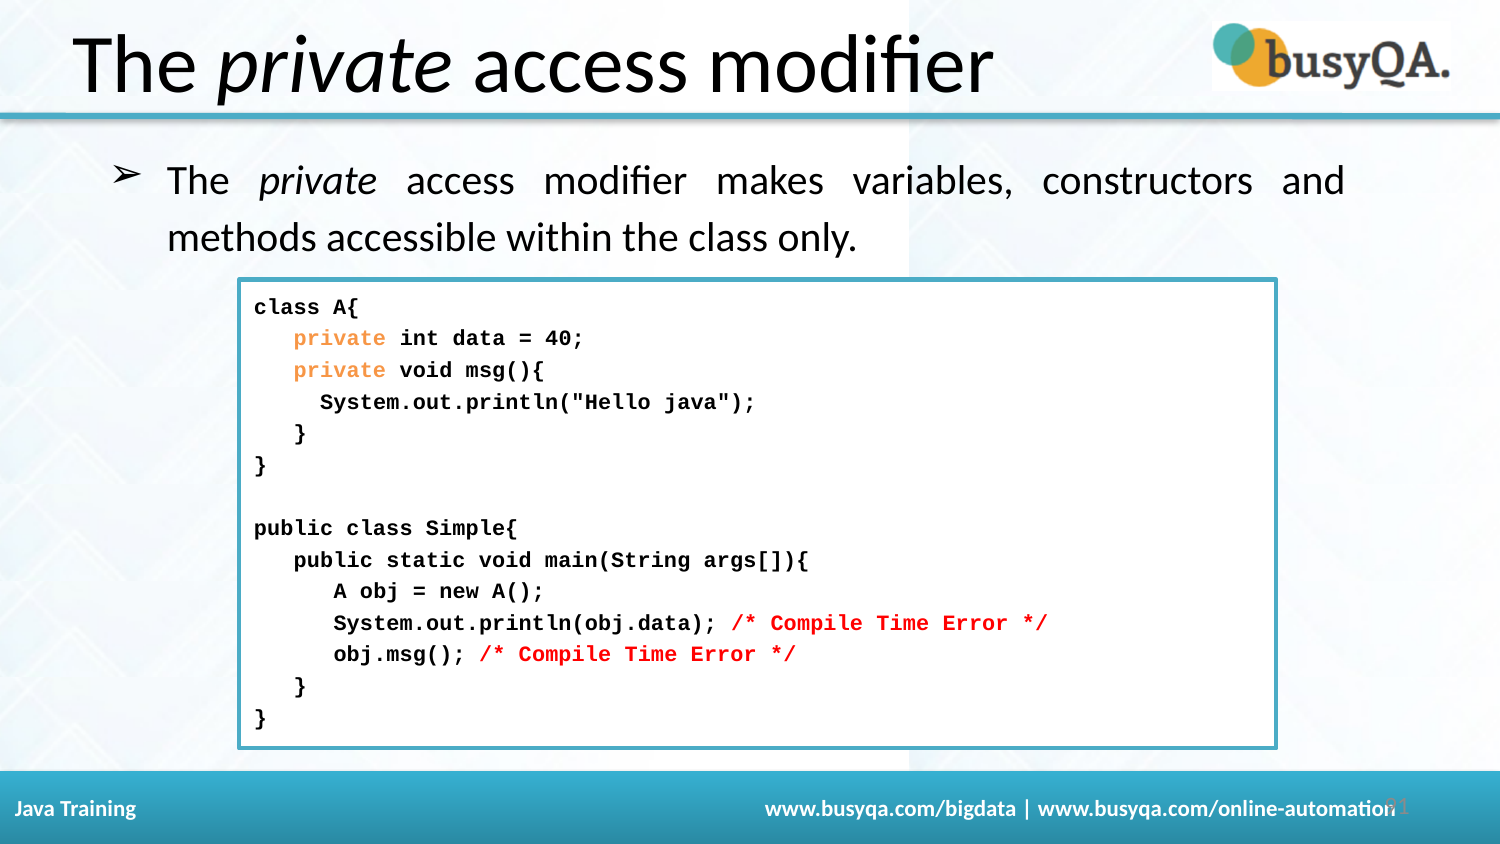

The private access modifier
The private access modifier makes variables, constructors and methods accessible within the class only.
class A{
   private int data = 40;
   private void msg(){
     System.out.println("Hello java");
   }
}

public class Simple{
   public static void main(String args[]){
      A obj = new A();
      System.out.println(obj.data); /* Compile Time Error */
      obj.msg(); /* Compile Time Error */
   }
}
91